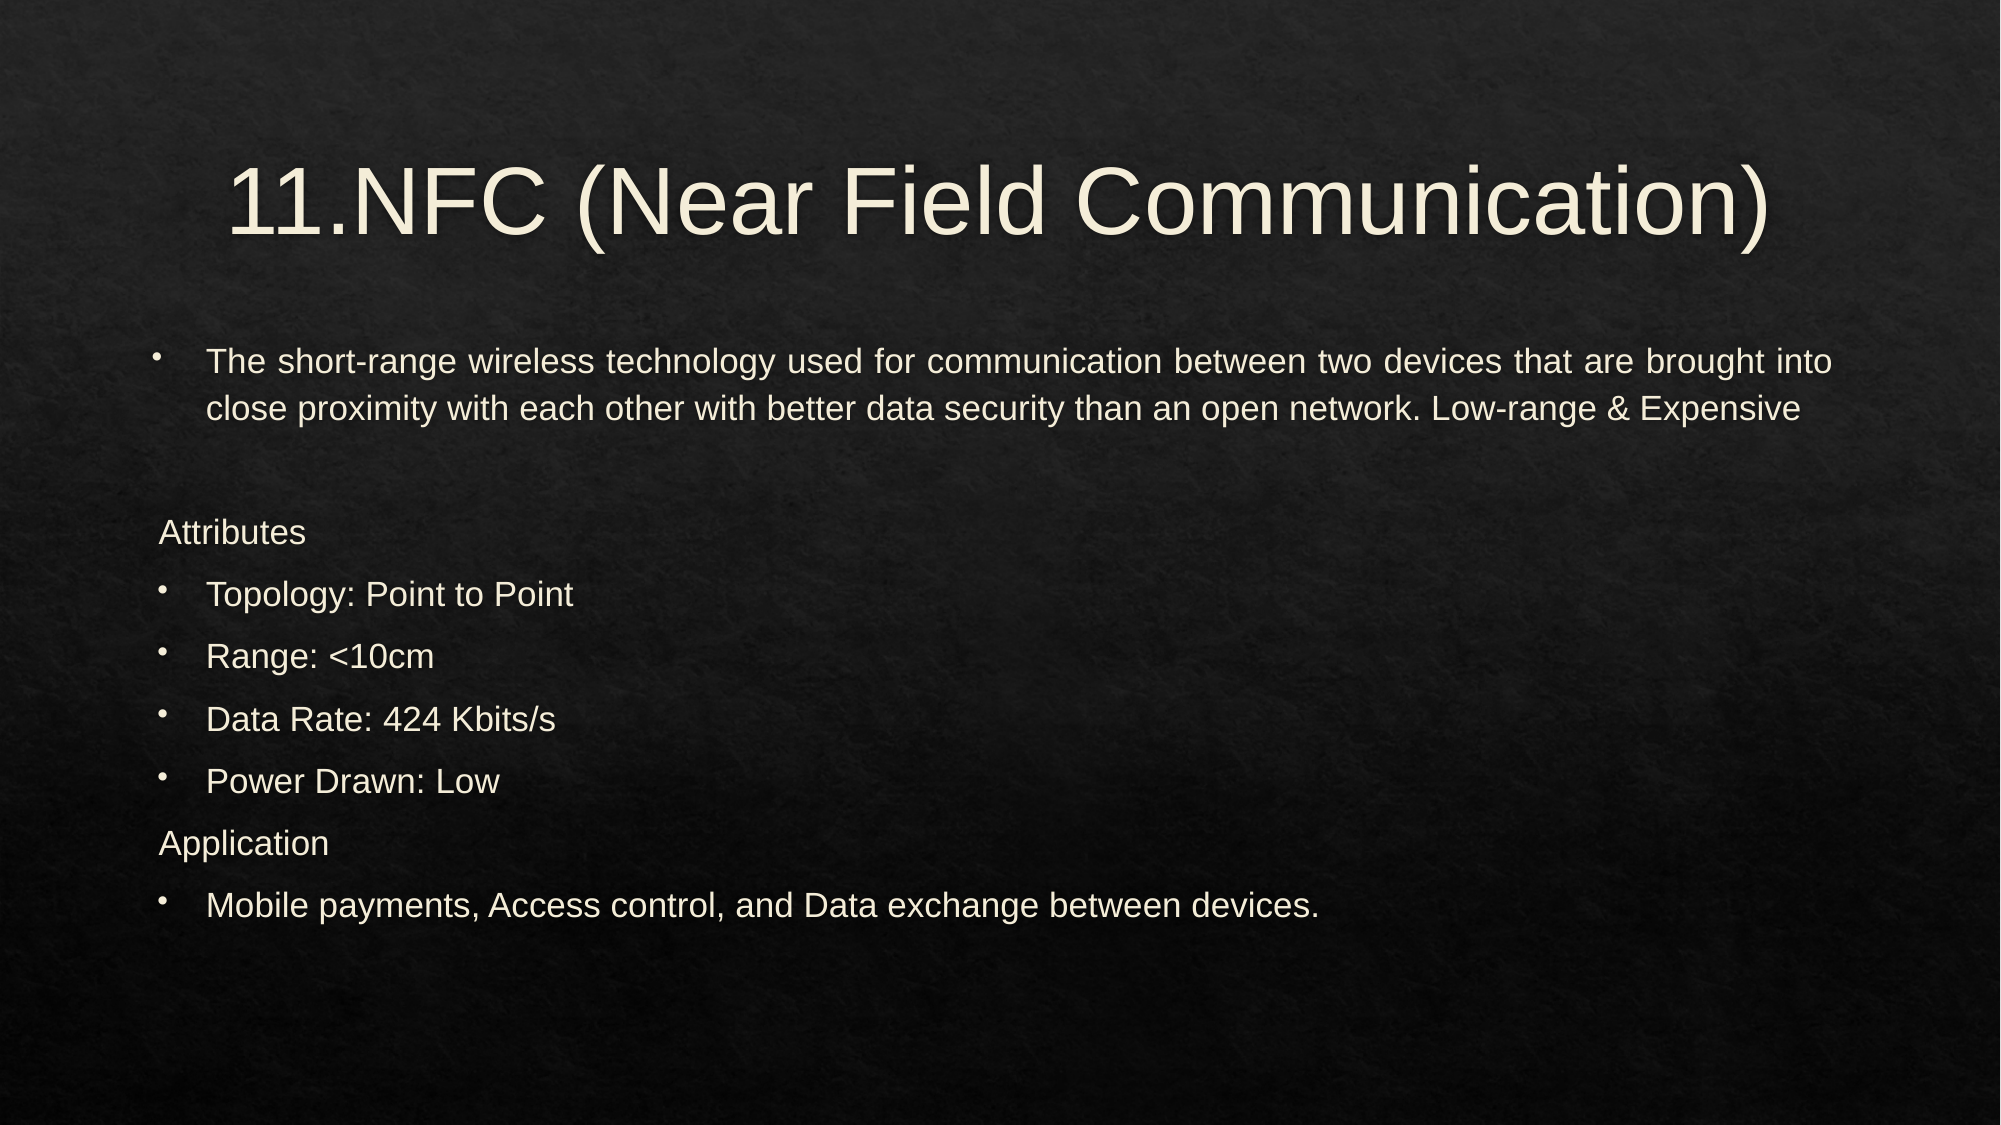

# 11.NFC (Near Field Communication)
The short-range wireless technology used for communication between two devices that are brought into close proximity with each other with better data security than an open network. Low-range & Expensive

Attributes
Topology: Point to Point
Range: <10cm
Data Rate: 424 Kbits/s
Power Drawn: Low
Application
Mobile payments, Access control, and Data exchange between devices.